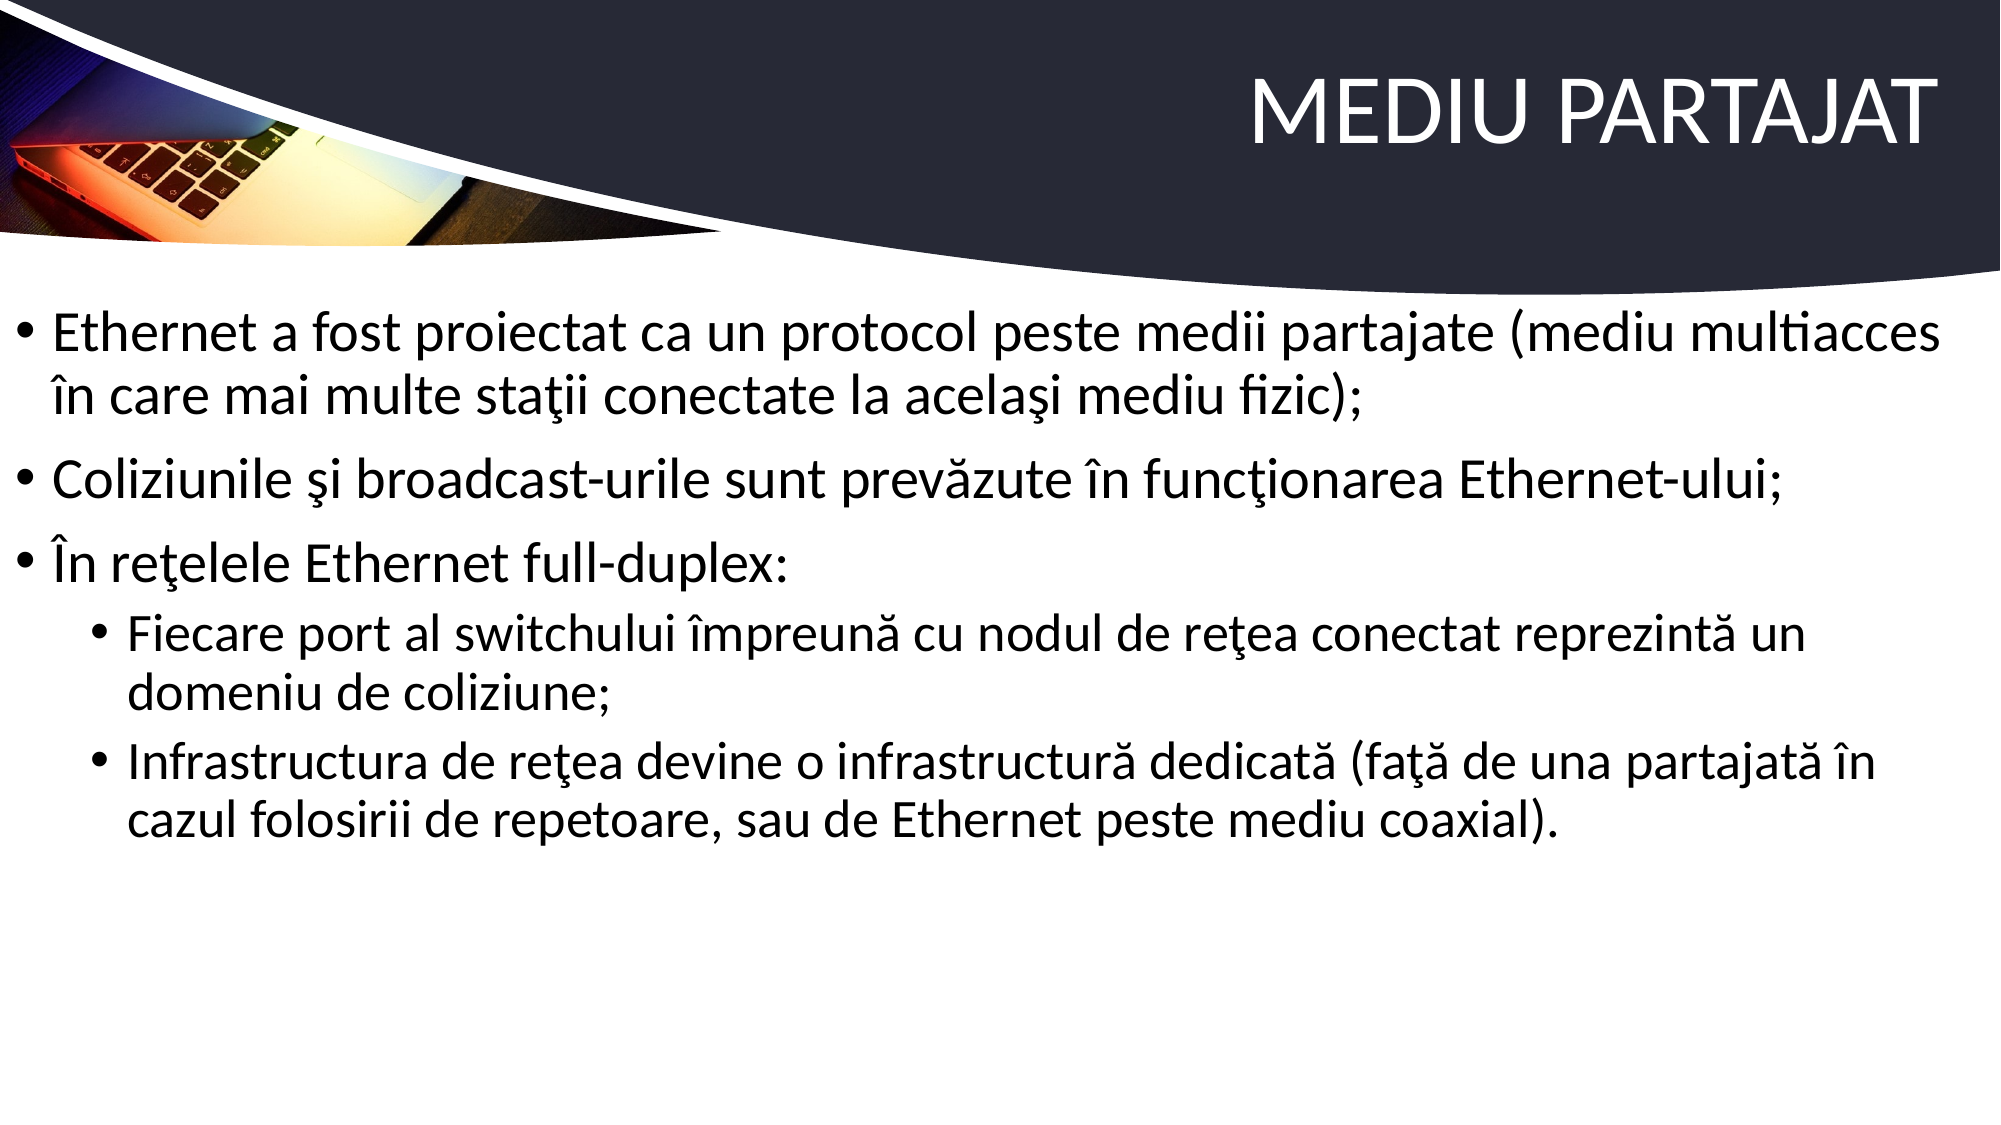

# Mediu partajat
Ethernet a fost proiectat ca un protocol peste medii partajate (mediu multiacces în care mai multe staţii conectate la acelaşi mediu fizic);
Coliziunile şi broadcast-urile sunt prevăzute în funcţionarea Ethernet-ului;
În reţelele Ethernet full-duplex:
Fiecare port al switchului împreună cu nodul de reţea conectat reprezintă un domeniu de coliziune;
Infrastructura de reţea devine o infrastructură dedicată (faţă de una partajată în cazul folosirii de repetoare, sau de Ethernet peste mediu coaxial).